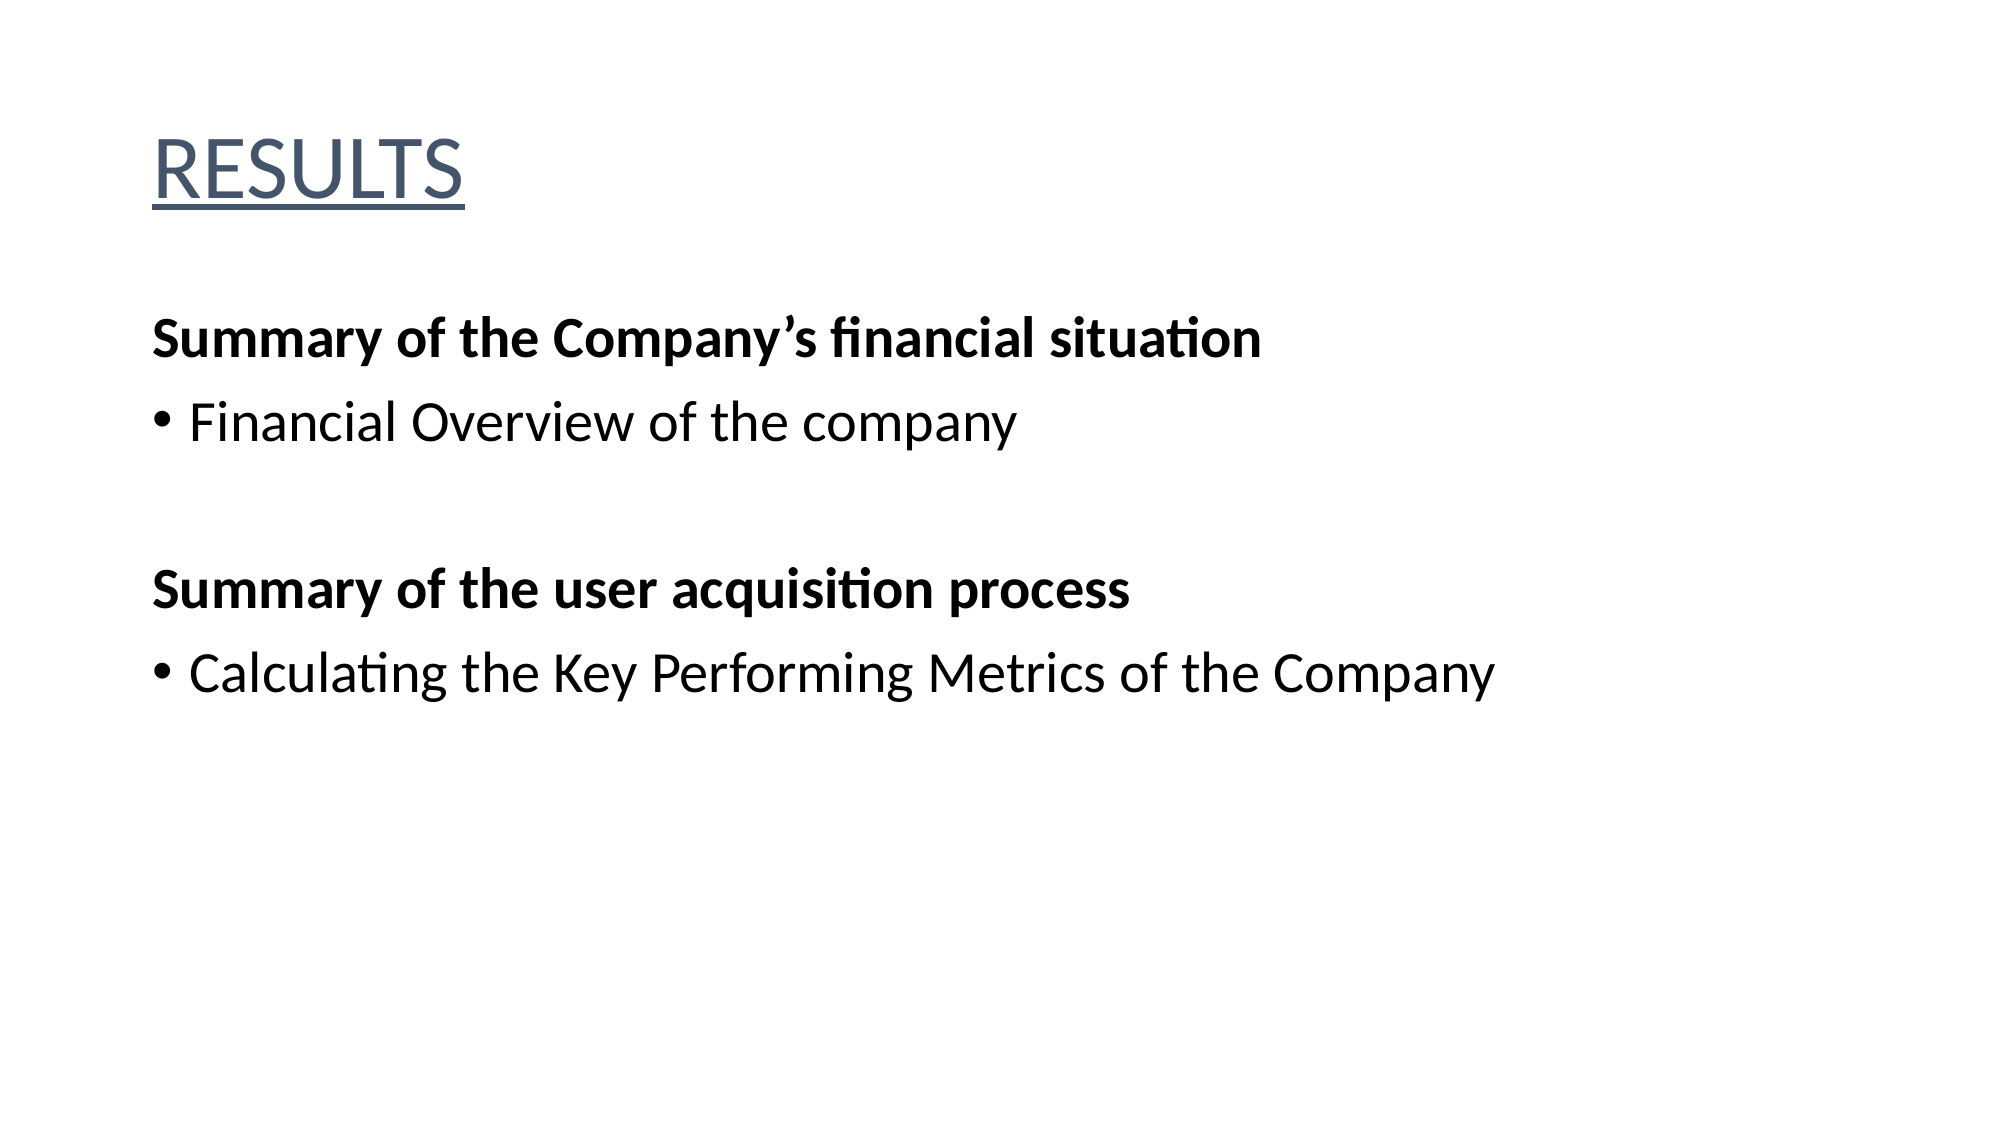

# RESULTS
Summary of the Company’s financial situation
Financial Overview of the company

Summary of the user acquisition process
Calculating the Key Performing Metrics of the Company